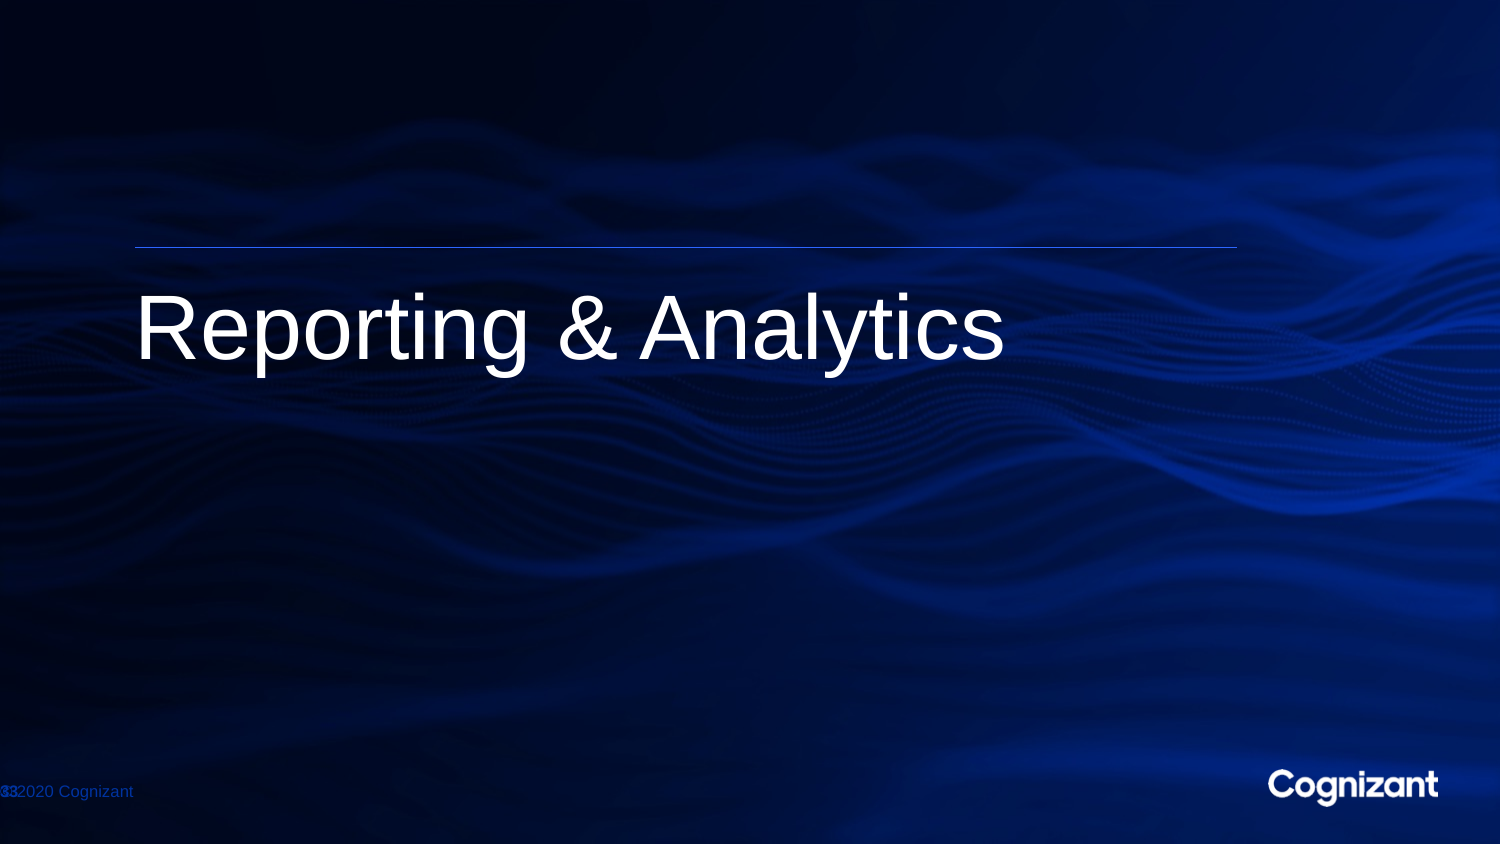

# Reporting & Analytics
© 2020 Cognizant
33